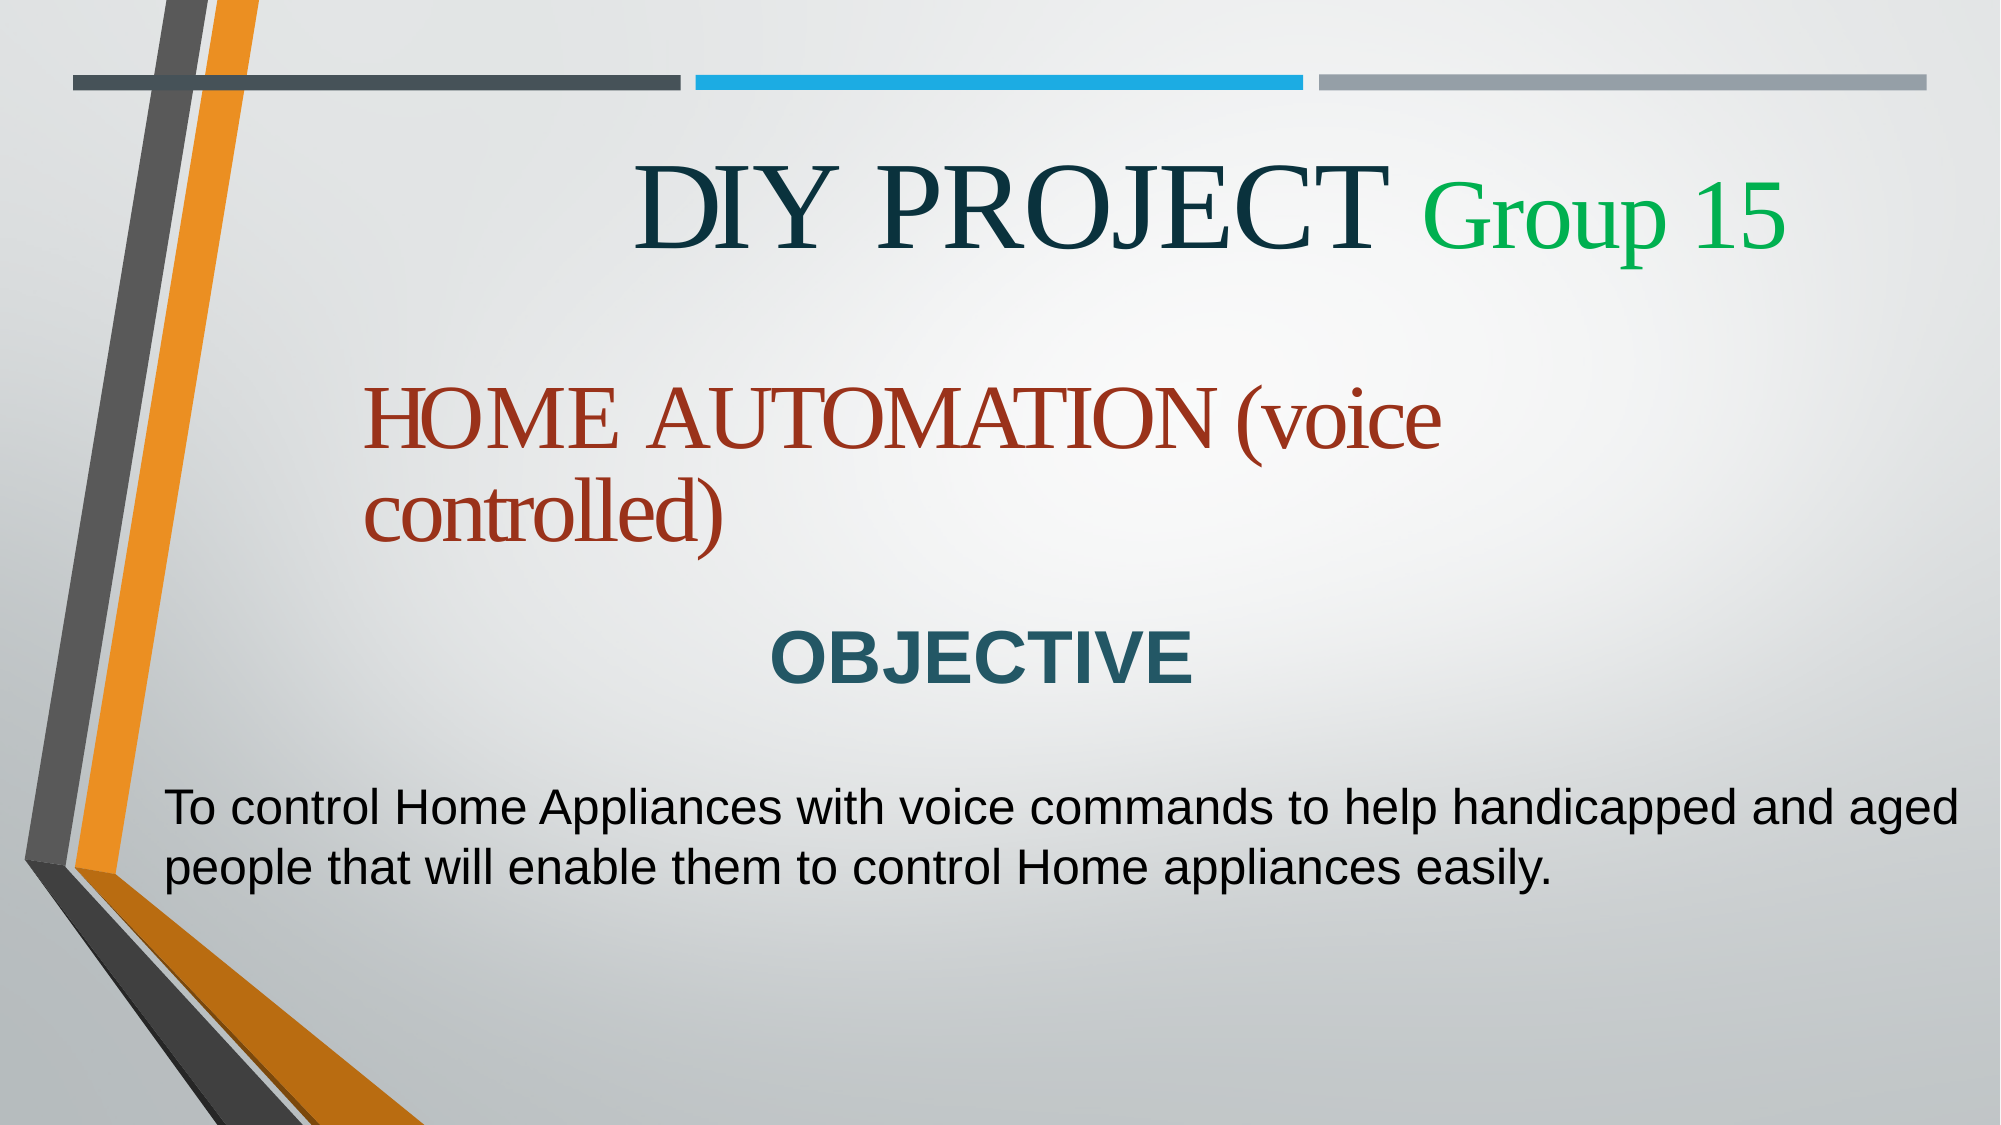

# DIY PROJECT Group 15
HOME AUTOMATION (voice controlled)

OBJECTIVE
To control Home Appliances with voice commands to help handicapped and aged people that will enable them to control Home appliances easily.